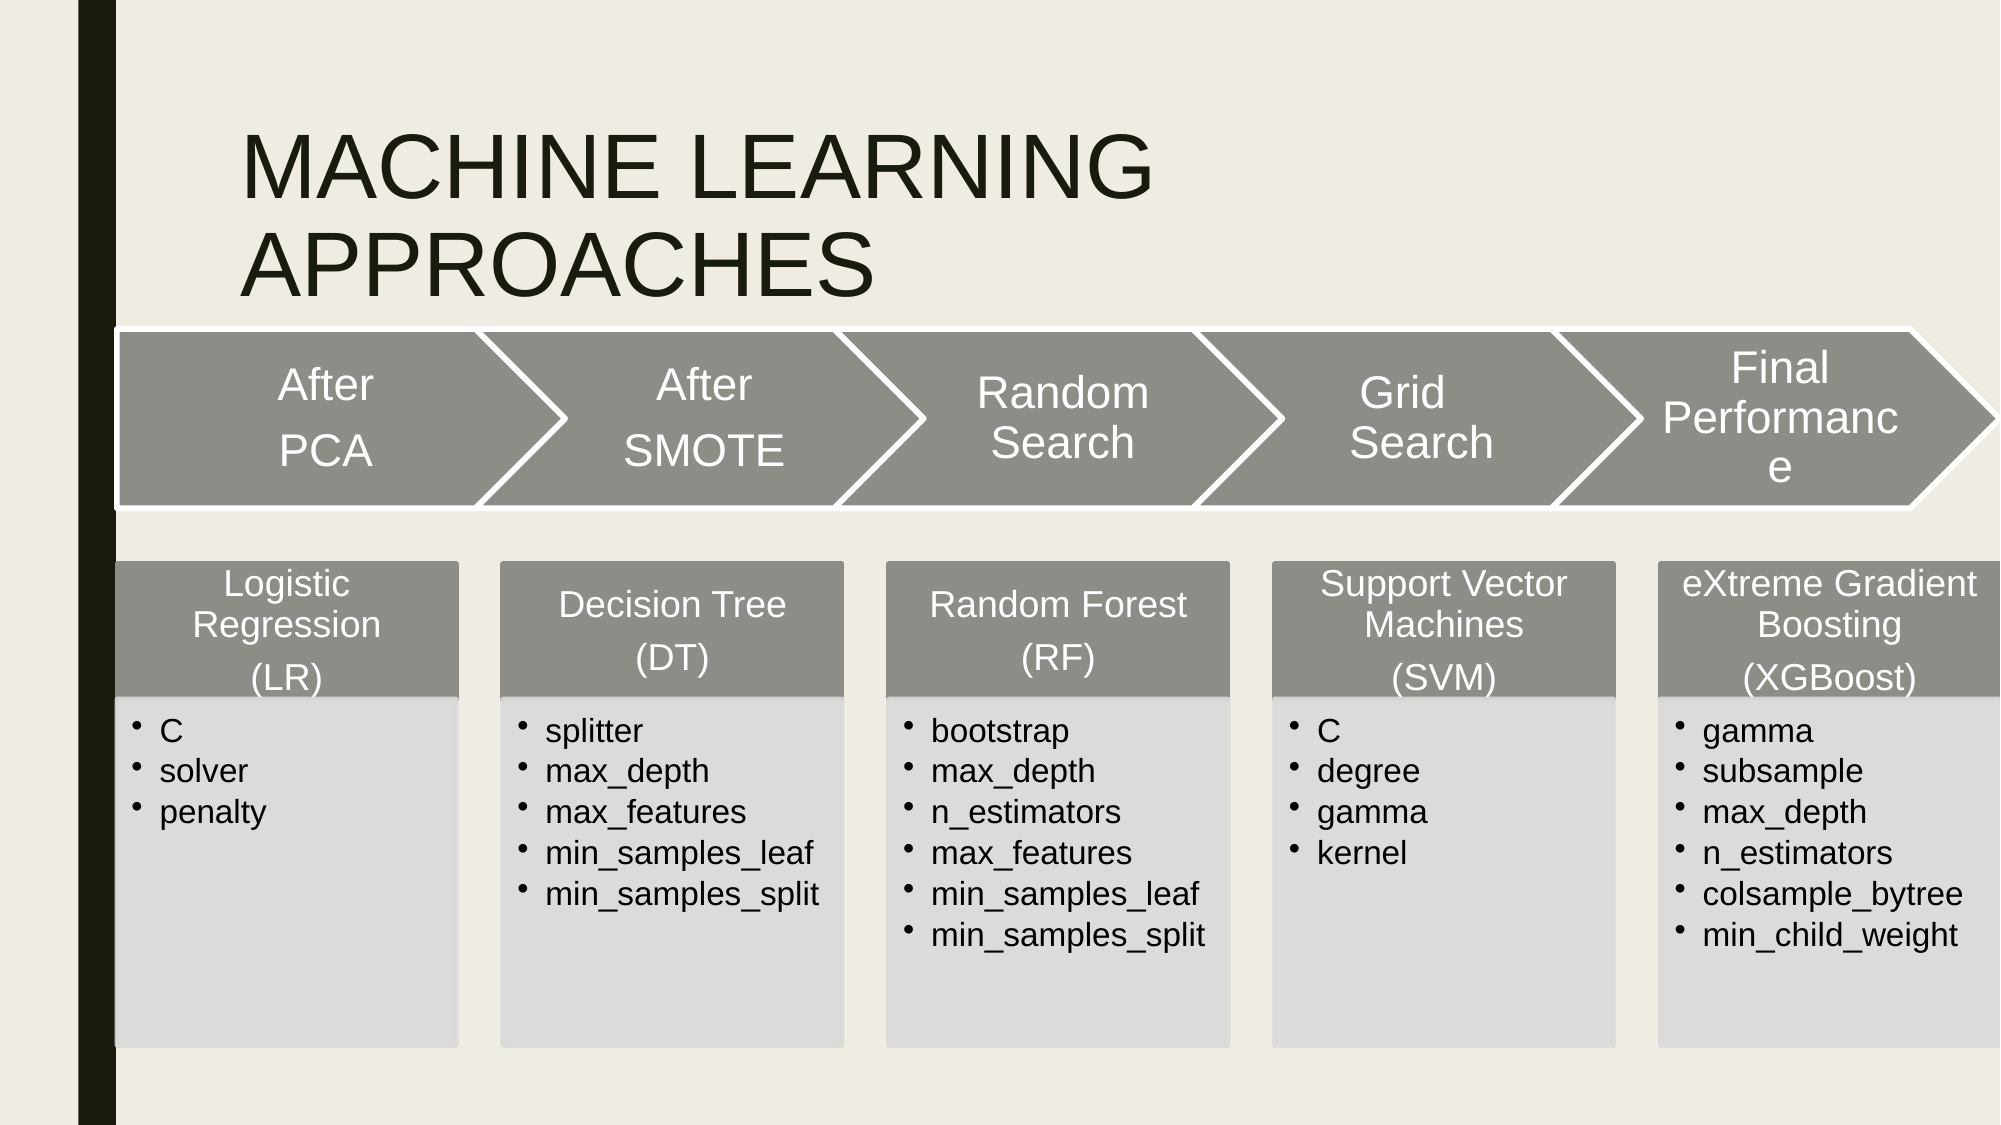

# MACHINE LEARNING APPROACHES
After
PCA
After
SMOTE
Random Search
Grid    Search
Final Performance
Logistic Regression
(LR)
C
solver
penalty
Decision Tree
(DT)
splitter
max_depth
max_features
min_samples_leaf
min_samples_split
Random Forest
(RF)
bootstrap
max_depth
n_estimators
max_features
min_samples_leaf
min_samples_split
Support Vector Machines
(SVM)
C
degree
gamma
kernel
eXtreme Gradient Boosting
(XGBoost)
gamma
subsample
max_depth
n_estimators
colsample_bytree
min_child_weight